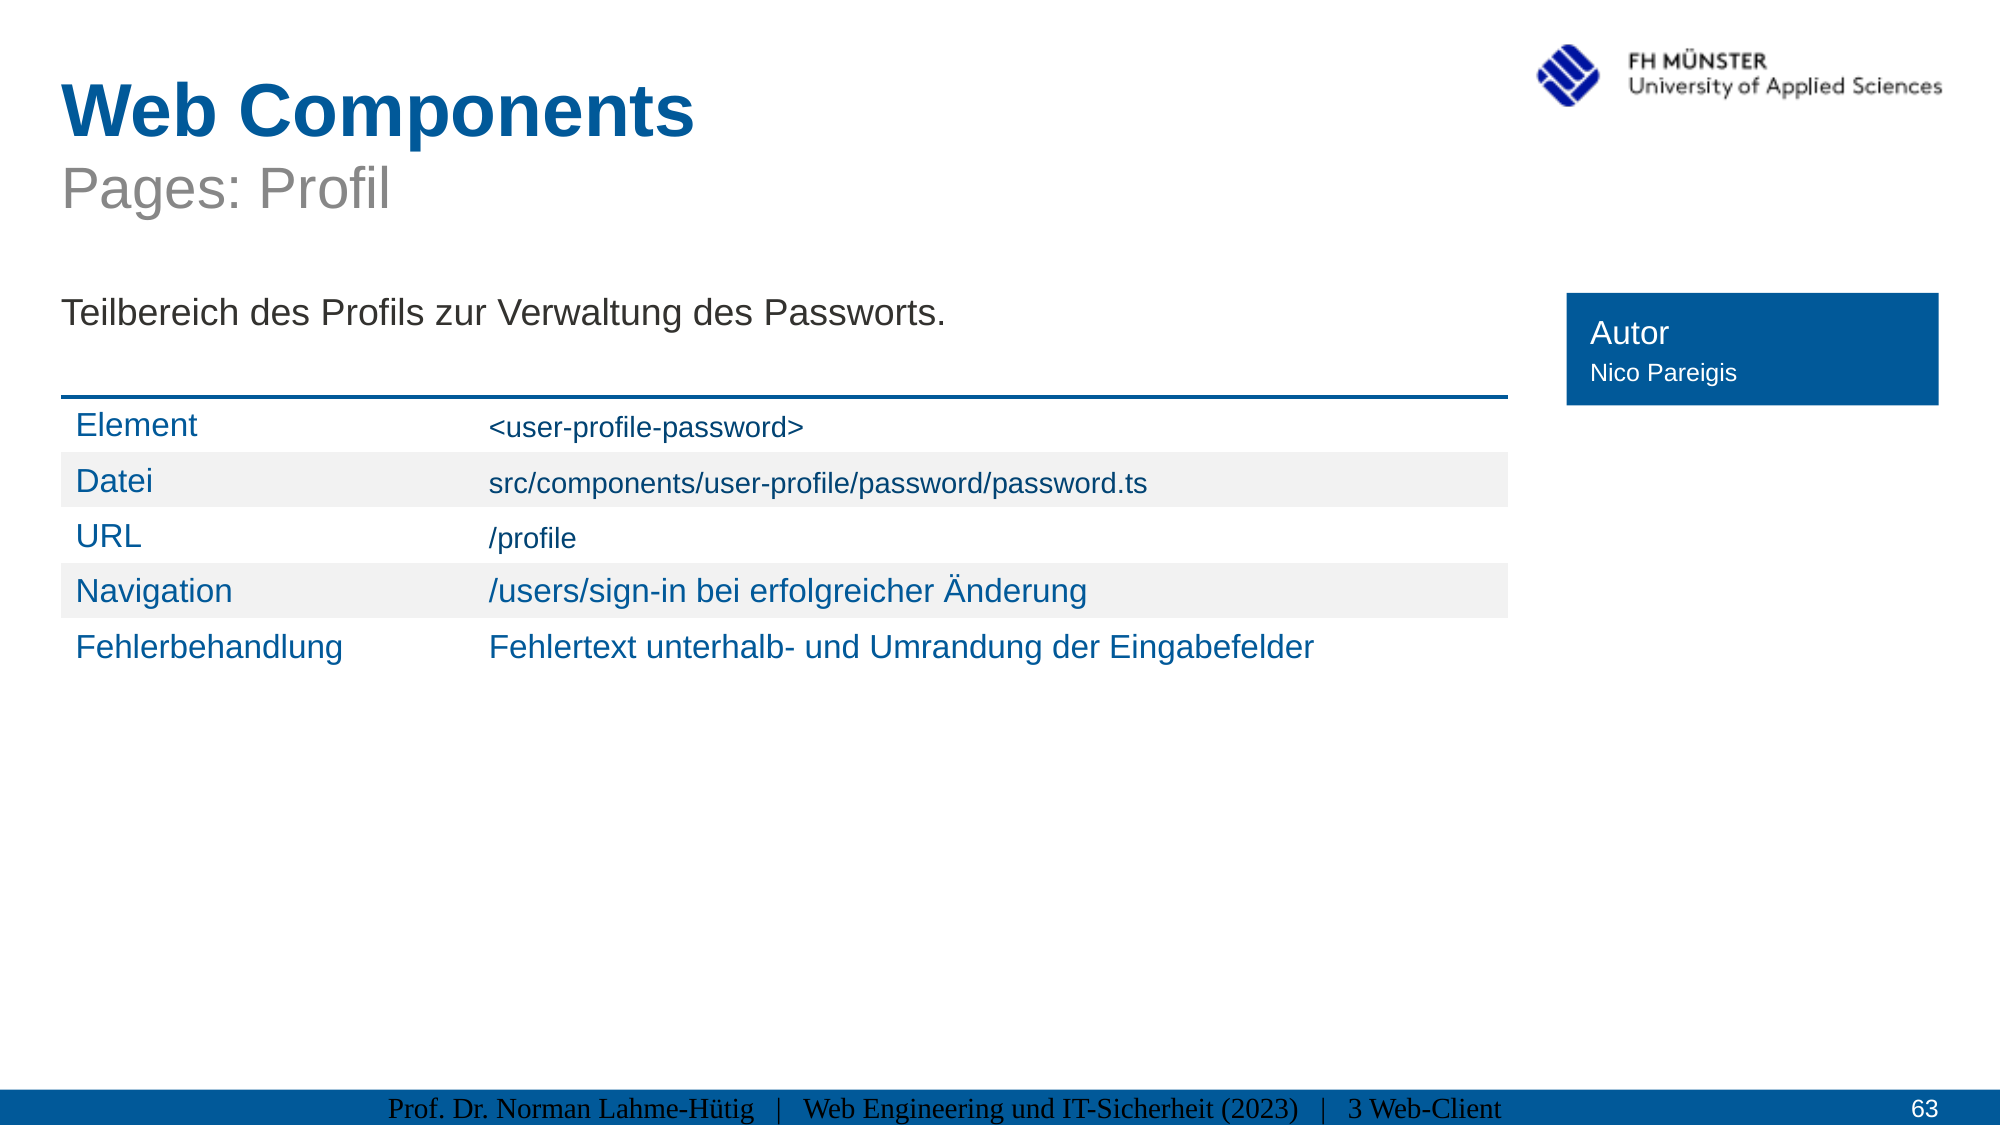

# Web Components
Pages: Profil

Teilbereich des Profils zur Verwaltung des Passworts.

Autor
Nico Pareigis
| Element | <user-profile-password> |
| --- | --- |
| Datei | src/components/user-profile/password/password.ts |
| URL | /profile |
| Navigation | /users/sign-in bei erfolgreicher Änderung |
| Fehlerbehandlung | Fehlertext unterhalb- und Umrandung der Eingabefelder |
Prof. Dr. Norman Lahme-Hütig   |   Web Engineering und IT-Sicherheit (2023)   |   3 Web-Client